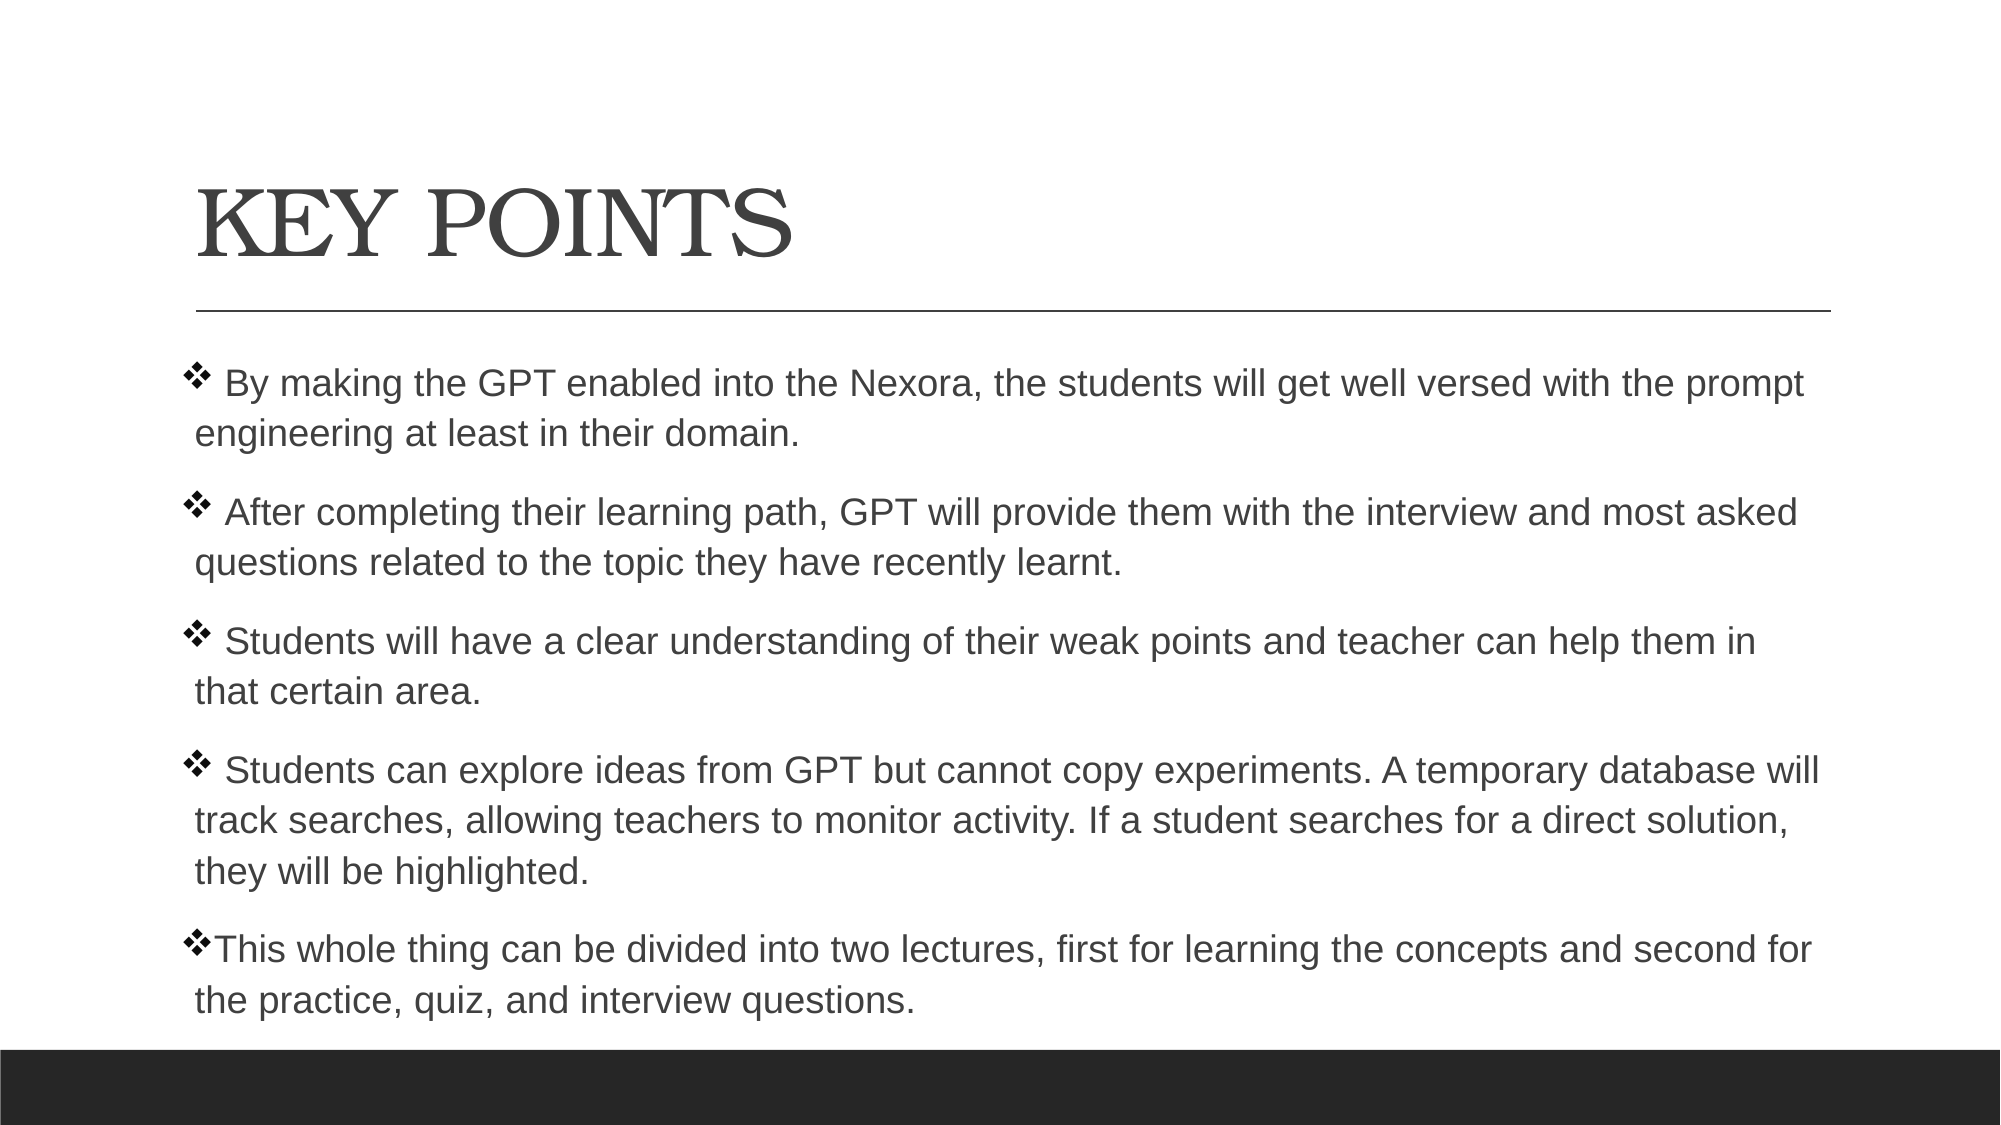

# KEY POINTS
 By making the GPT enabled into the Nexora, the students will get well versed with the prompt engineering at least in their domain.
 After completing their learning path, GPT will provide them with the interview and most asked questions related to the topic they have recently learnt.
 Students will have a clear understanding of their weak points and teacher can help them in that certain area.
 Students can explore ideas from GPT but cannot copy experiments. A temporary database will track searches, allowing teachers to monitor activity. If a student searches for a direct solution, they will be highlighted.
This whole thing can be divided into two lectures, first for learning the concepts and second for the practice, quiz, and interview questions.